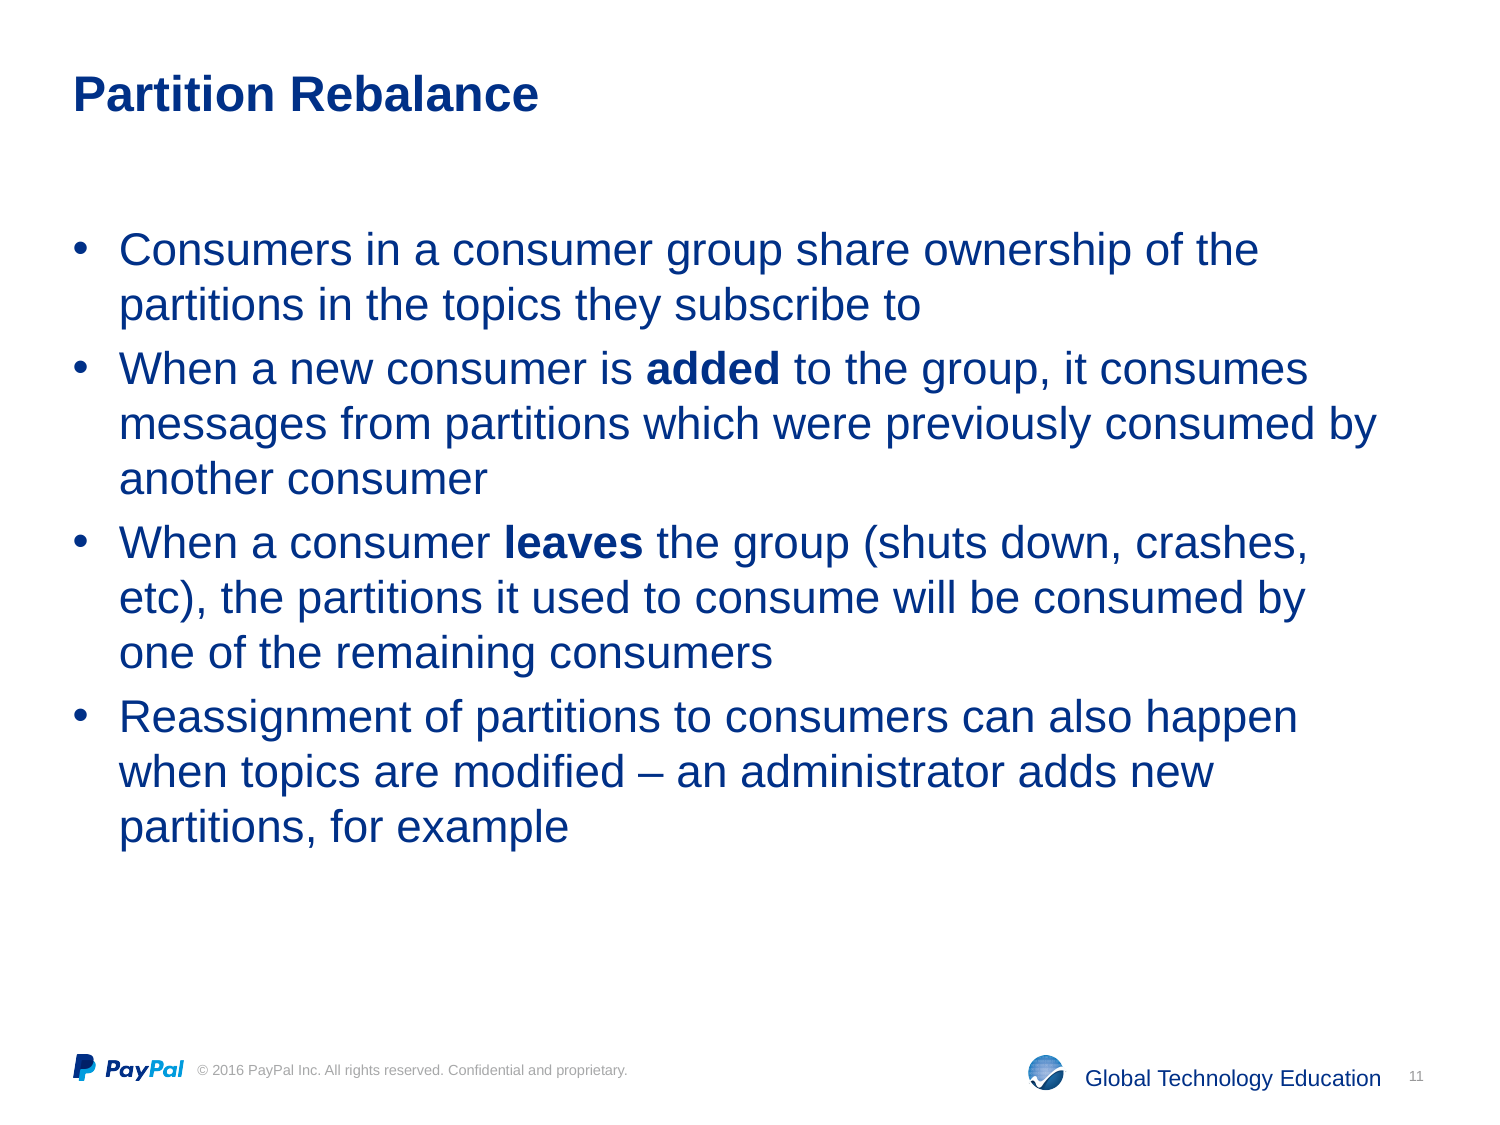

# Partition Rebalance
Consumers in a consumer group share ownership of the partitions in the topics they subscribe to
When a new consumer is added to the group, it consumes messages from partitions which were previously consumed by another consumer
When a consumer leaves the group (shuts down, crashes, etc), the partitions it used to consume will be consumed by one of the remaining consumers
Reassignment of partitions to consumers can also happen when topics are modified – an administrator adds new partitions, for example
11